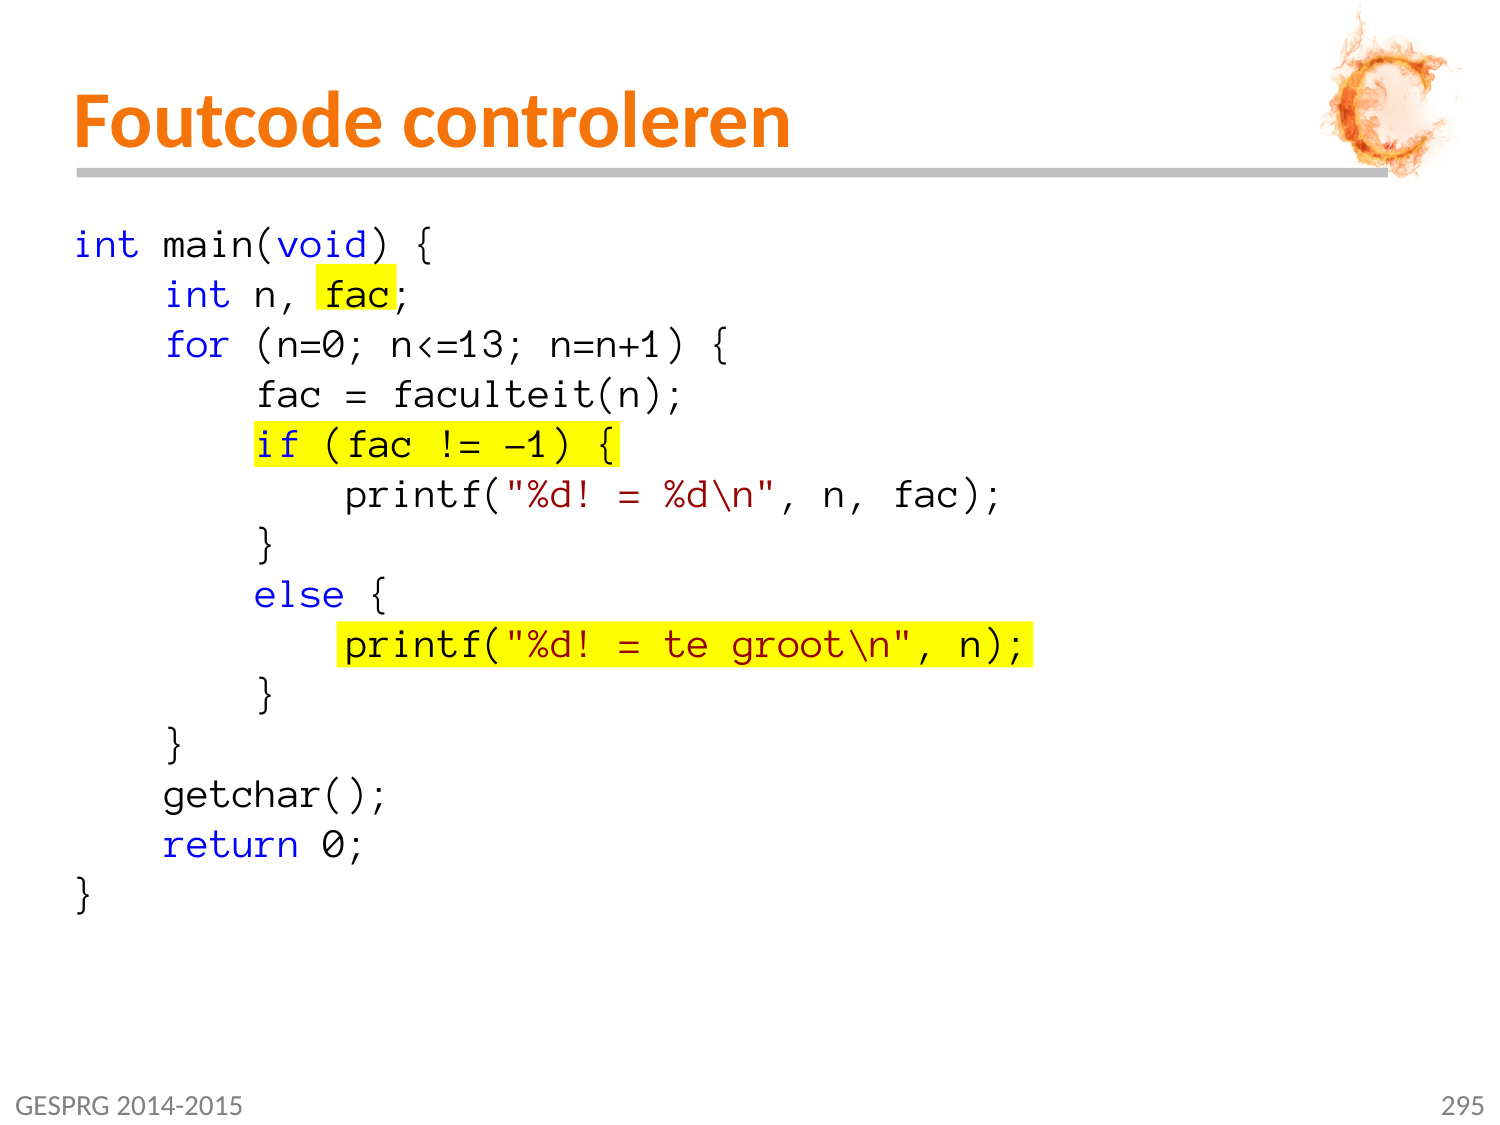

# Foutcode controleren
int main(void) {
    int n, fac;
    for (n=0; n<=13; n=n+1) {
        fac = faculteit(n);
        if (fac != -1) {
            printf("%d! = %d\n", n, fac);
        }
        else {
            printf("%d! = te groot\n", n);
        }
    }
    getchar();
    return 0;
}

GESPRG 2014-2015
295